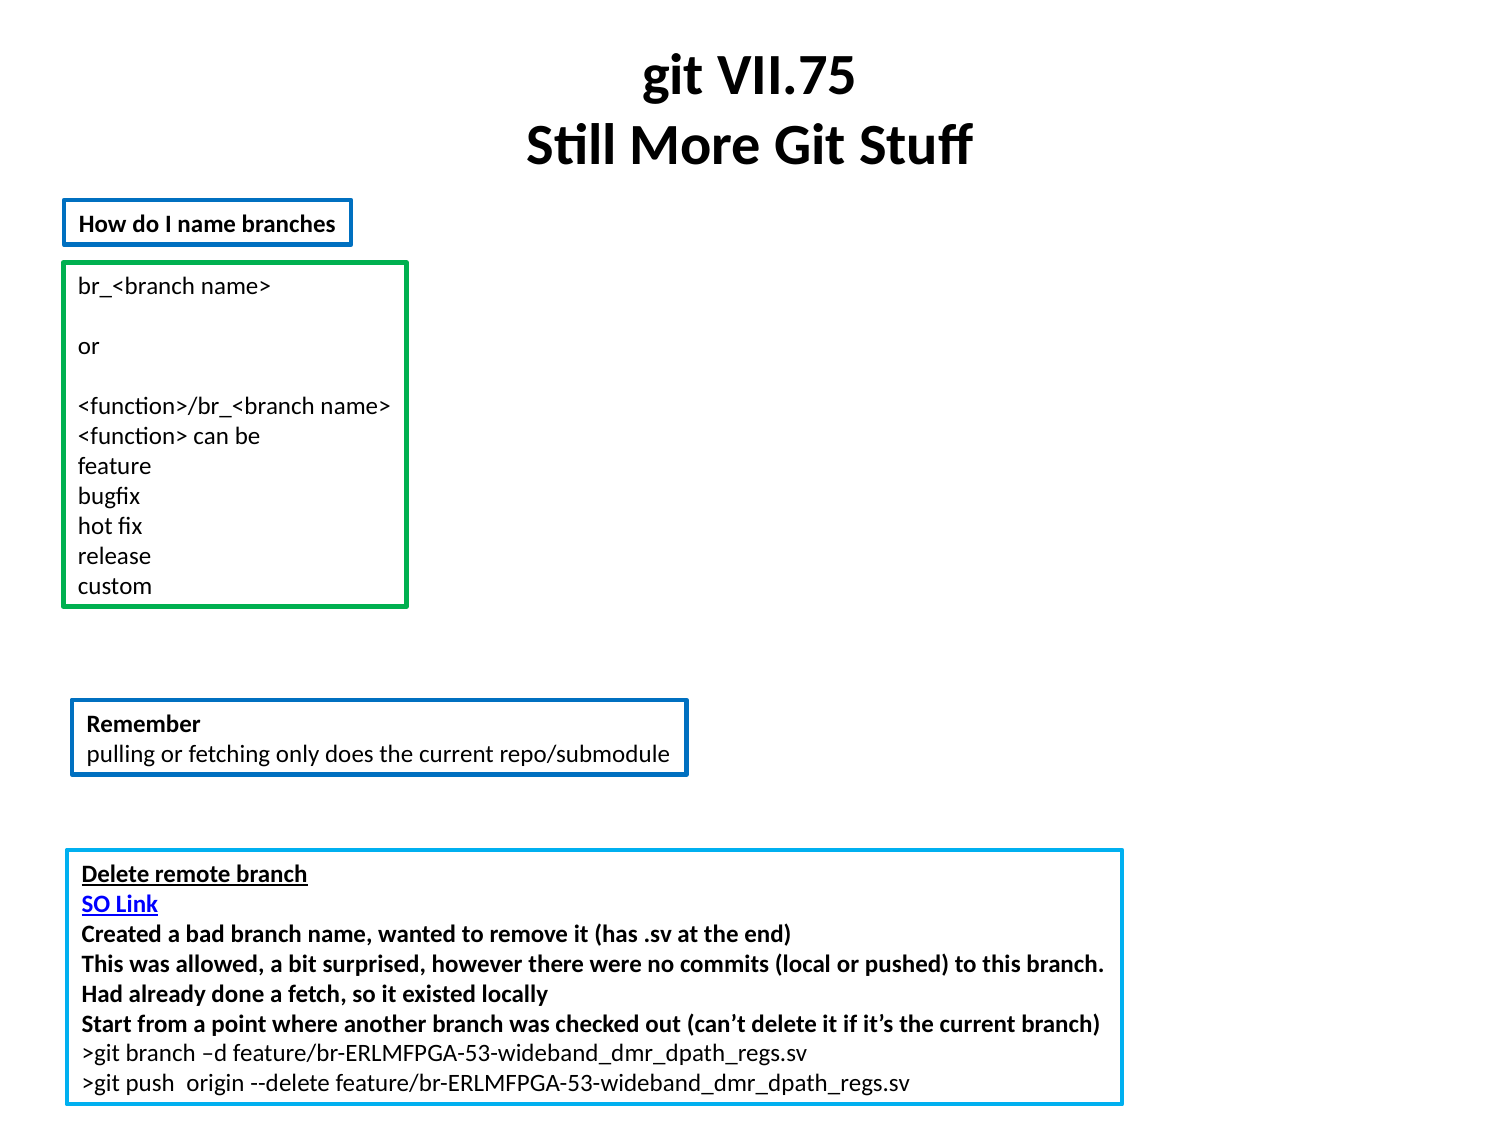

# git VII.75 Still More Git Stuff
How do I name branches
br_<branch name>

or

<function>/br_<branch name>
<function> can be
feature
bugfix
hot fix
release
custom
Remember
pulling or fetching only does the current repo/submodule
Delete remote branch
SO Link
Created a bad branch name, wanted to remove it (has .sv at the end)
This was allowed, a bit surprised, however there were no commits (local or pushed) to this branch.
Had already done a fetch, so it existed locally
Start from a point where another branch was checked out (can’t delete it if it’s the current branch)
>git branch –d feature/br-ERLMFPGA-53-wideband_dmr_dpath_regs.sv
>git push  origin --delete feature/br-ERLMFPGA-53-wideband_dmr_dpath_regs.sv